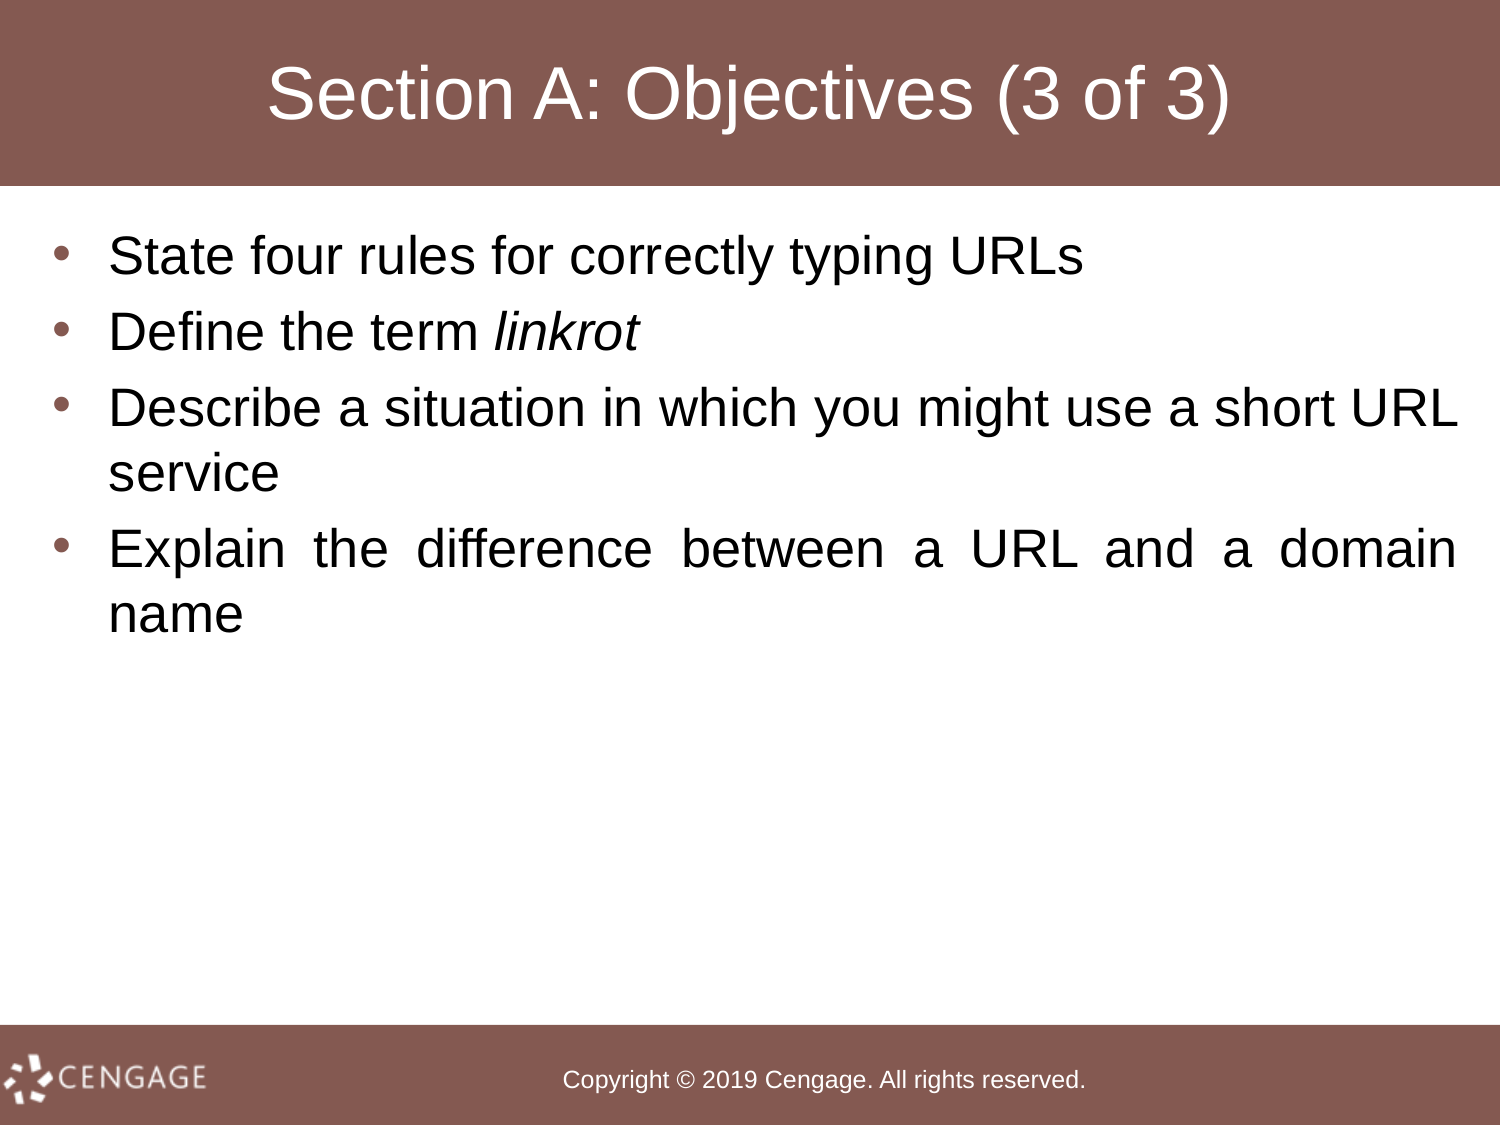

# Section A: Objectives (3 of 3)
State four rules for correctly typing URLs
Define the term linkrot
Describe a situation in which you might use a short URL service
Explain the difference between a URL and a domain name